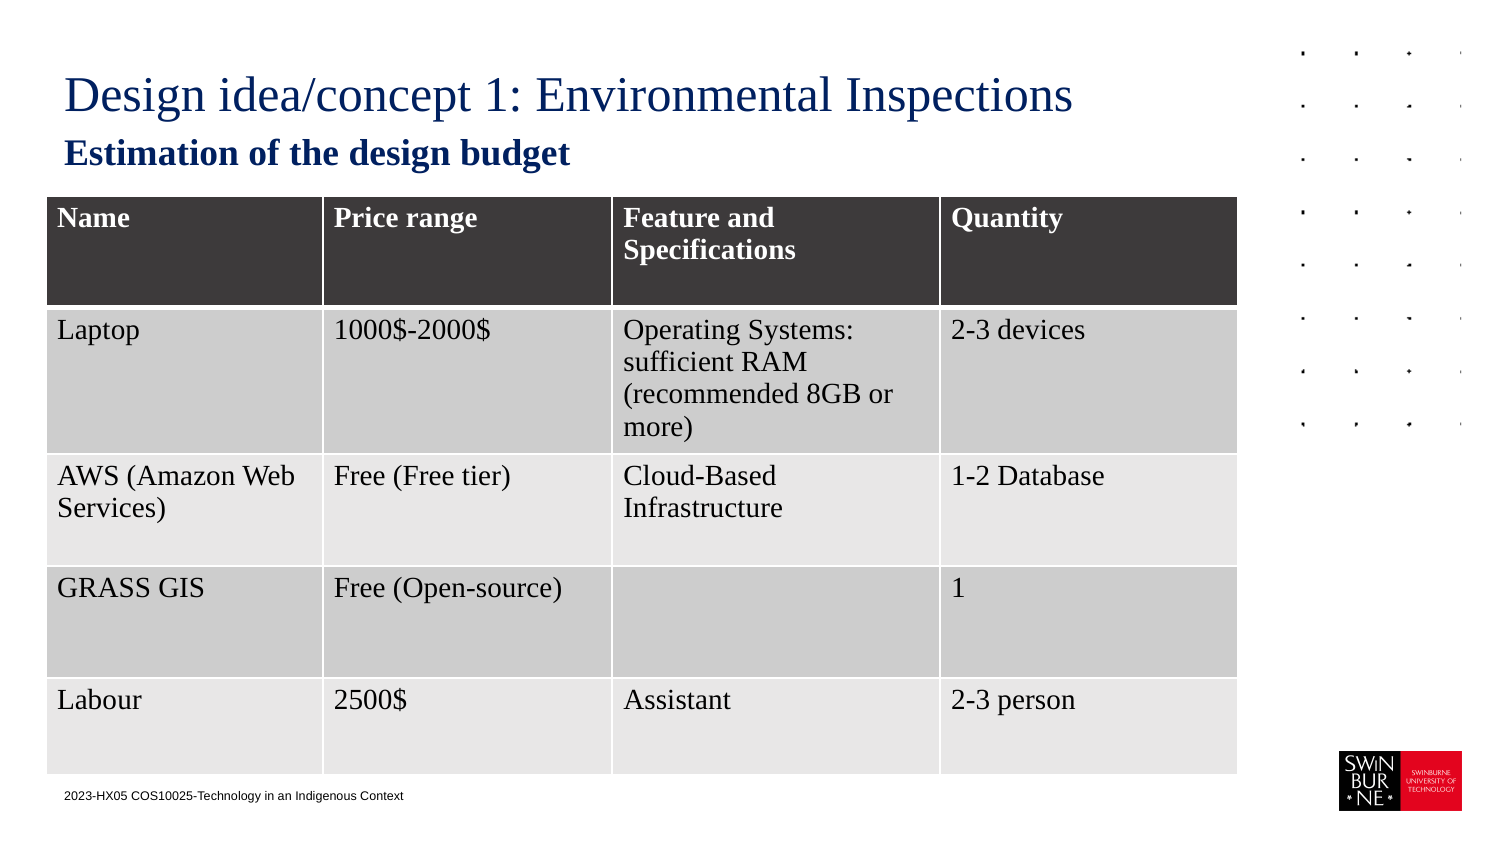

# Design idea/concept 1: Environmental Inspections
Estimation of the design budget
| Name | Price range | Feature and Specifications | Quantity |
| --- | --- | --- | --- |
| Laptop | 1000$-2000$ | Operating Systems: sufficient RAM (recommended 8GB or more) | 2-3 devices |
| AWS (Amazon Web Services) | Free (Free tier) | Cloud-Based Infrastructure | 1-2 Database |
| GRASS GIS | Free (Open-source) |  | 1 |
| Labour | 2500$ | Assistant | 2-3 person |

2023-HX05 COS10025-Technology in an Indigenous Context